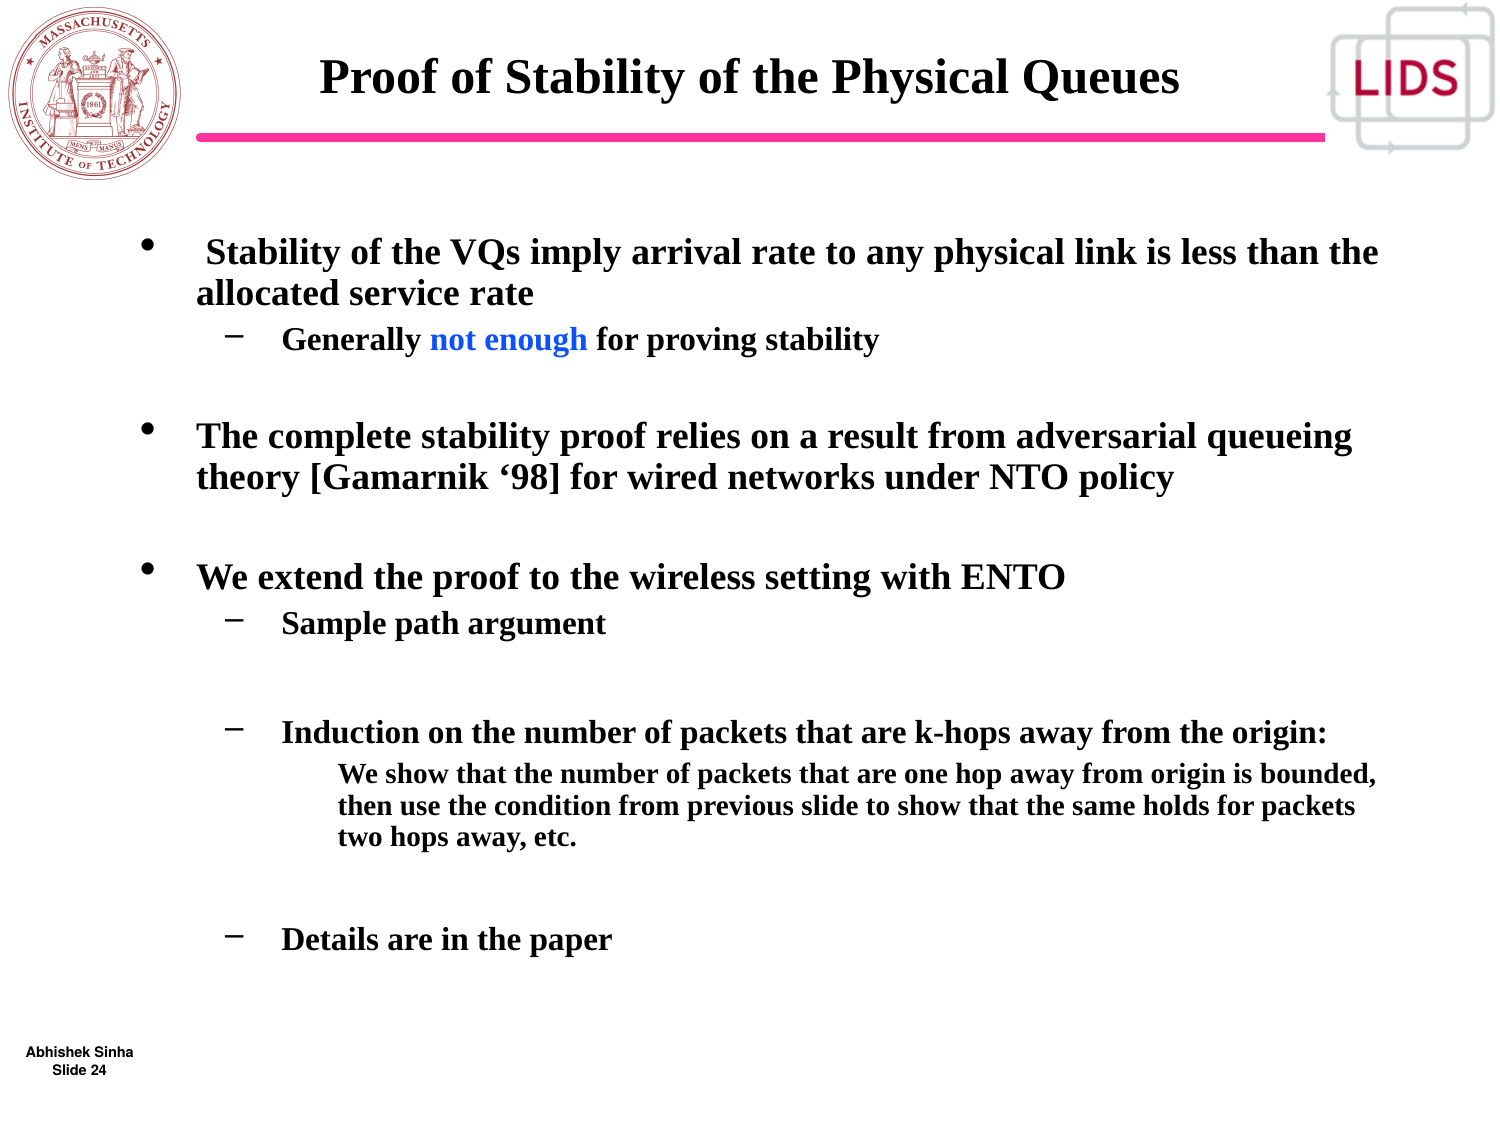

# Proof of Stability of the Physical Queues
 Stability of the VQs imply arrival rate to any physical link is less than the allocated service rate
Generally not enough for proving stability

The complete stability proof relies on a result from adversarial queueing theory [Gamarnik ‘98] for wired networks under NTO policy

We extend the proof to the wireless setting with ENTO
Sample path argument

Induction on the number of packets that are k-hops away from the origin:
We show that the number of packets that are one hop away from origin is bounded, then use the condition from previous slide to show that the same holds for packets two hops away, etc.

Details are in the paper